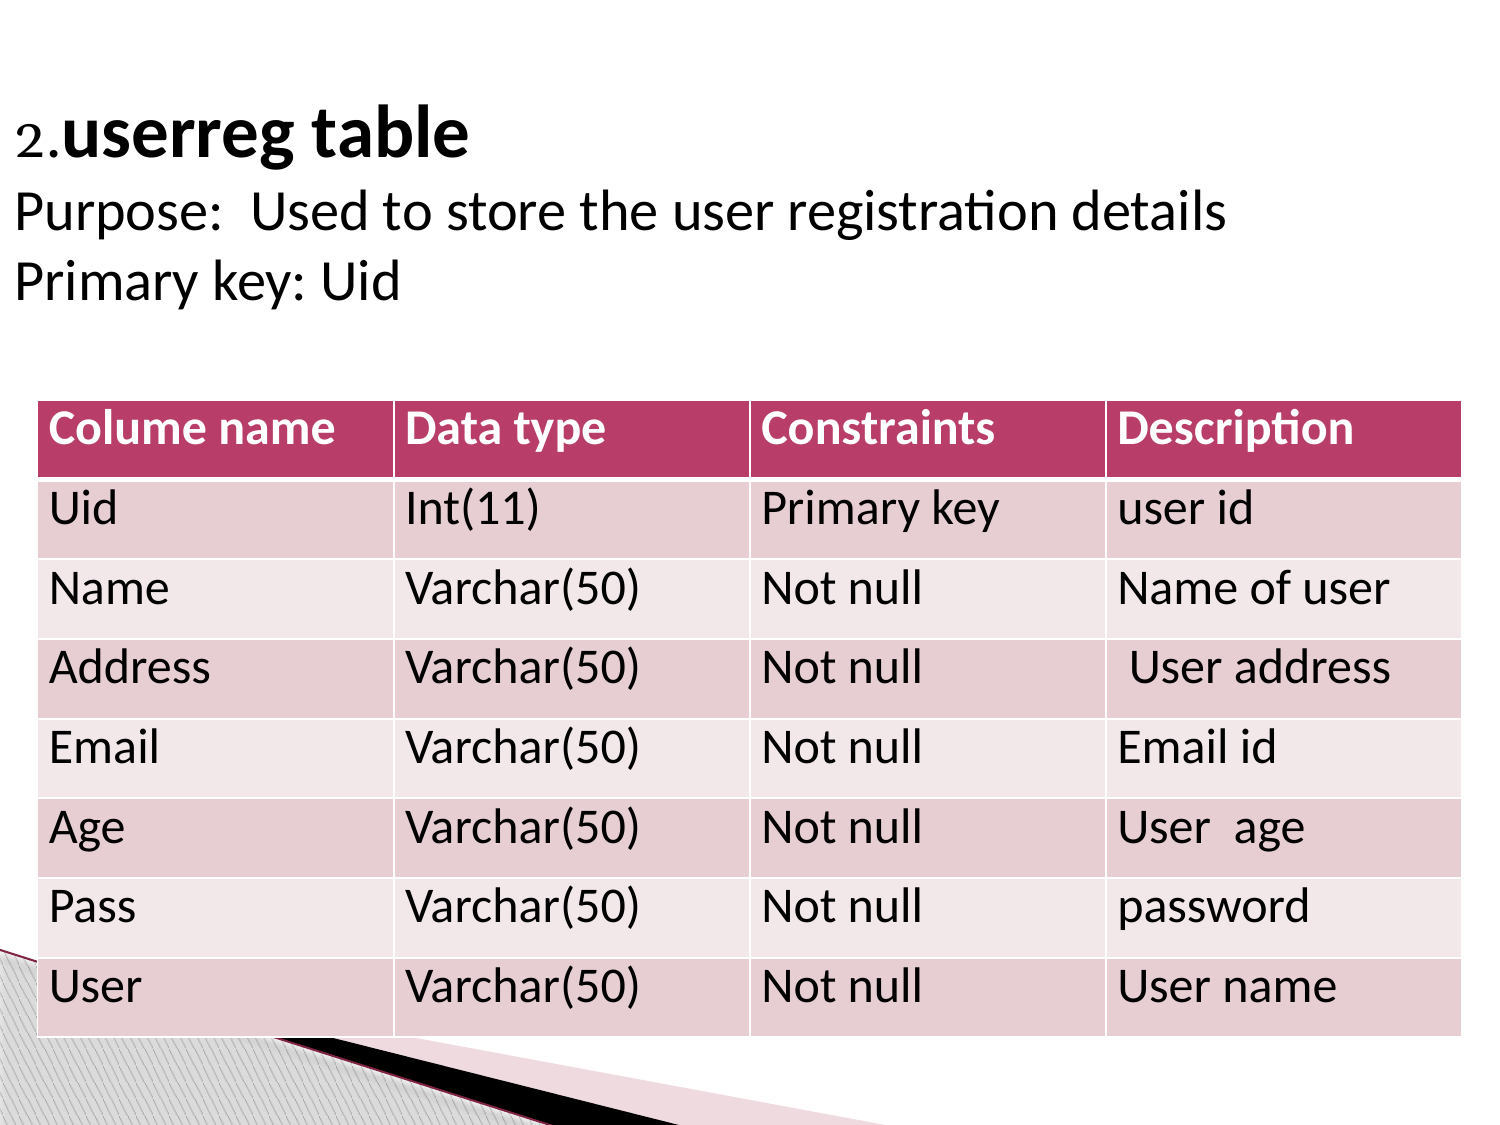

2.userreg table
Purpose:  Used to store the user registration details
Primary key: Uid

| Colume name | Data type | Constraints | Description |
| --- | --- | --- | --- |
| Uid | Int(11) | Primary key | user id |
| Name | Varchar(50) | Not null | Name of user |
| Address | Varchar(50) | Not null | User address |
| Email | Varchar(50) | Not null | Email id |
| Age | Varchar(50) | Not null | User age |
| Pass | Varchar(50) | Not null | password |
| User | Varchar(50) | Not null | User name |